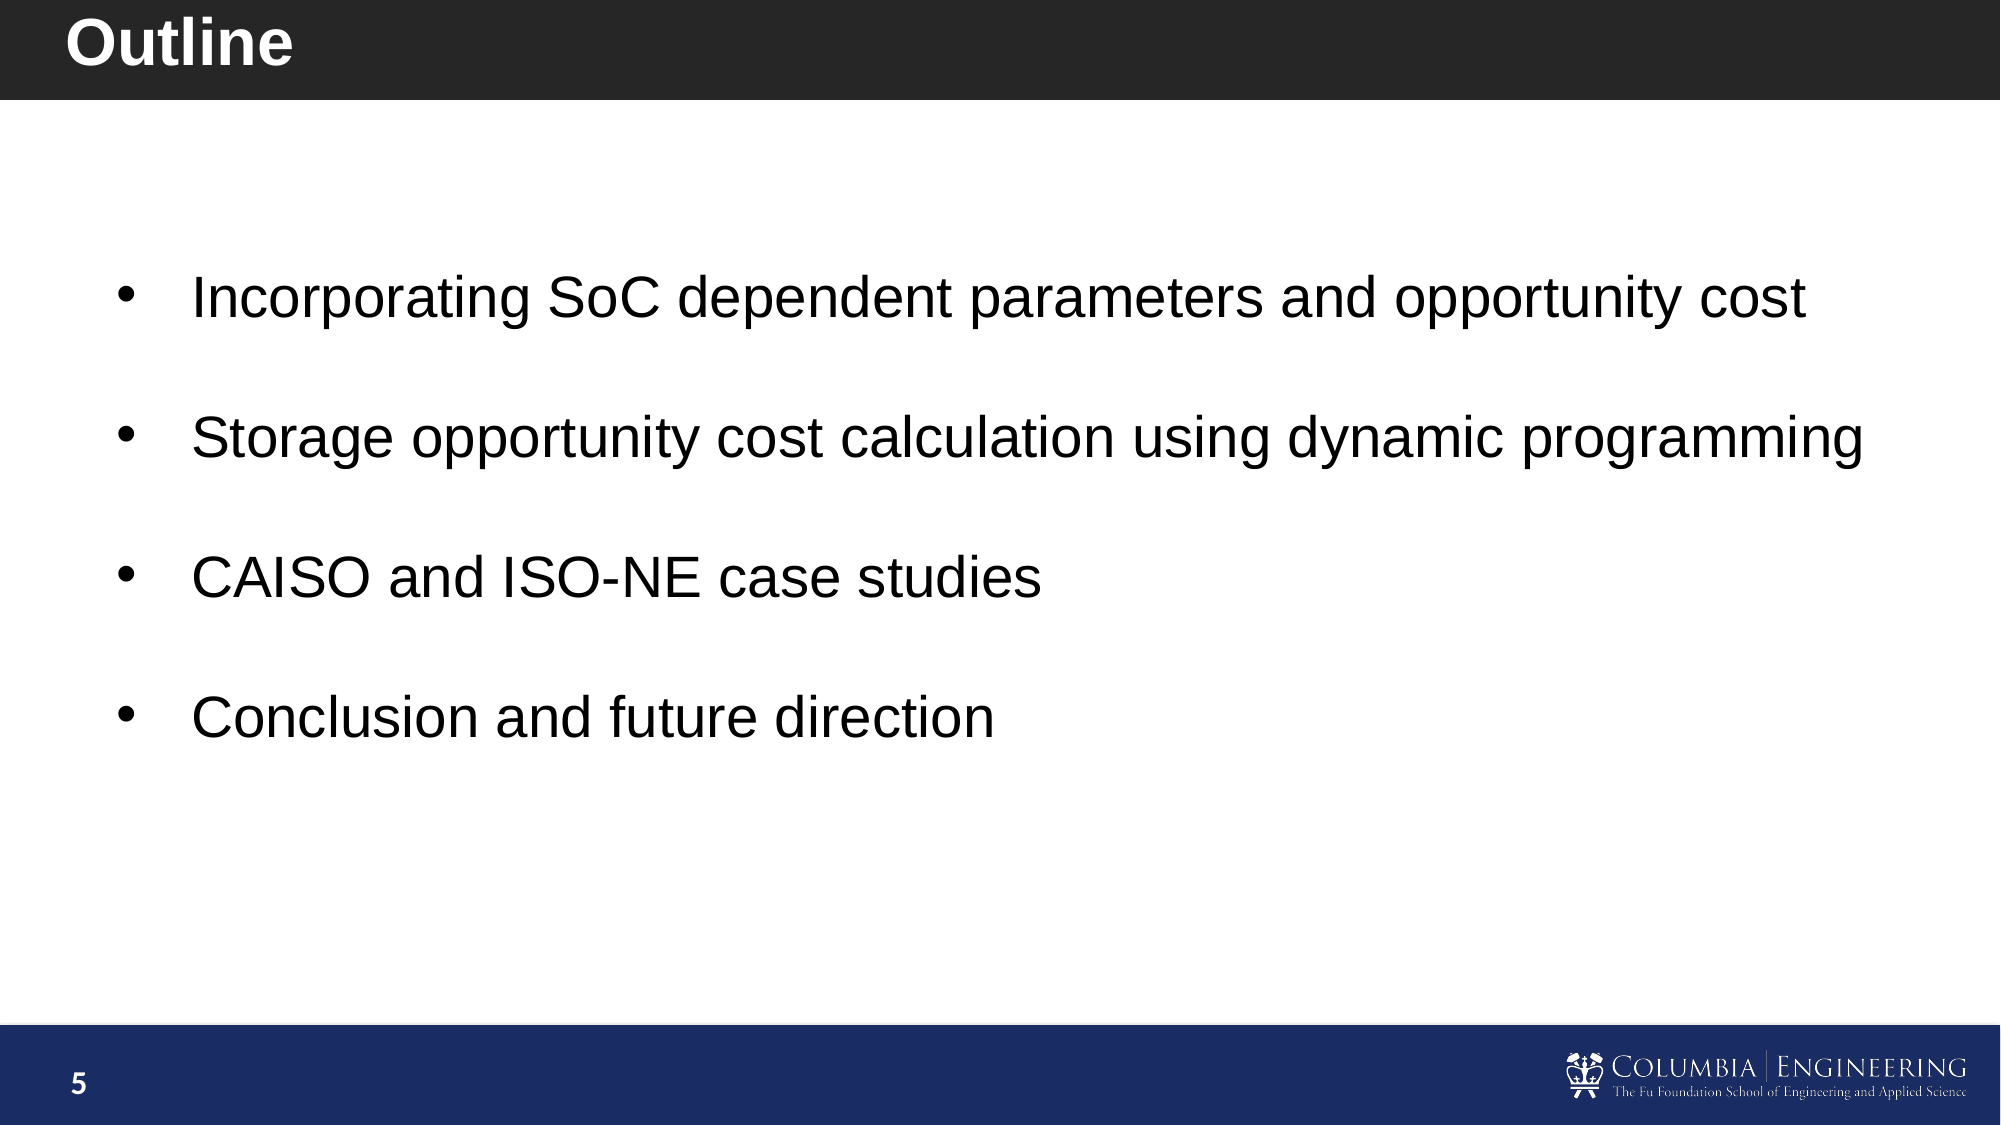

# Outline
Incorporating SoC dependent parameters and opportunity cost

Storage opportunity cost calculation using dynamic programming

CAISO and ISO-NE case studies

Conclusion and future direction